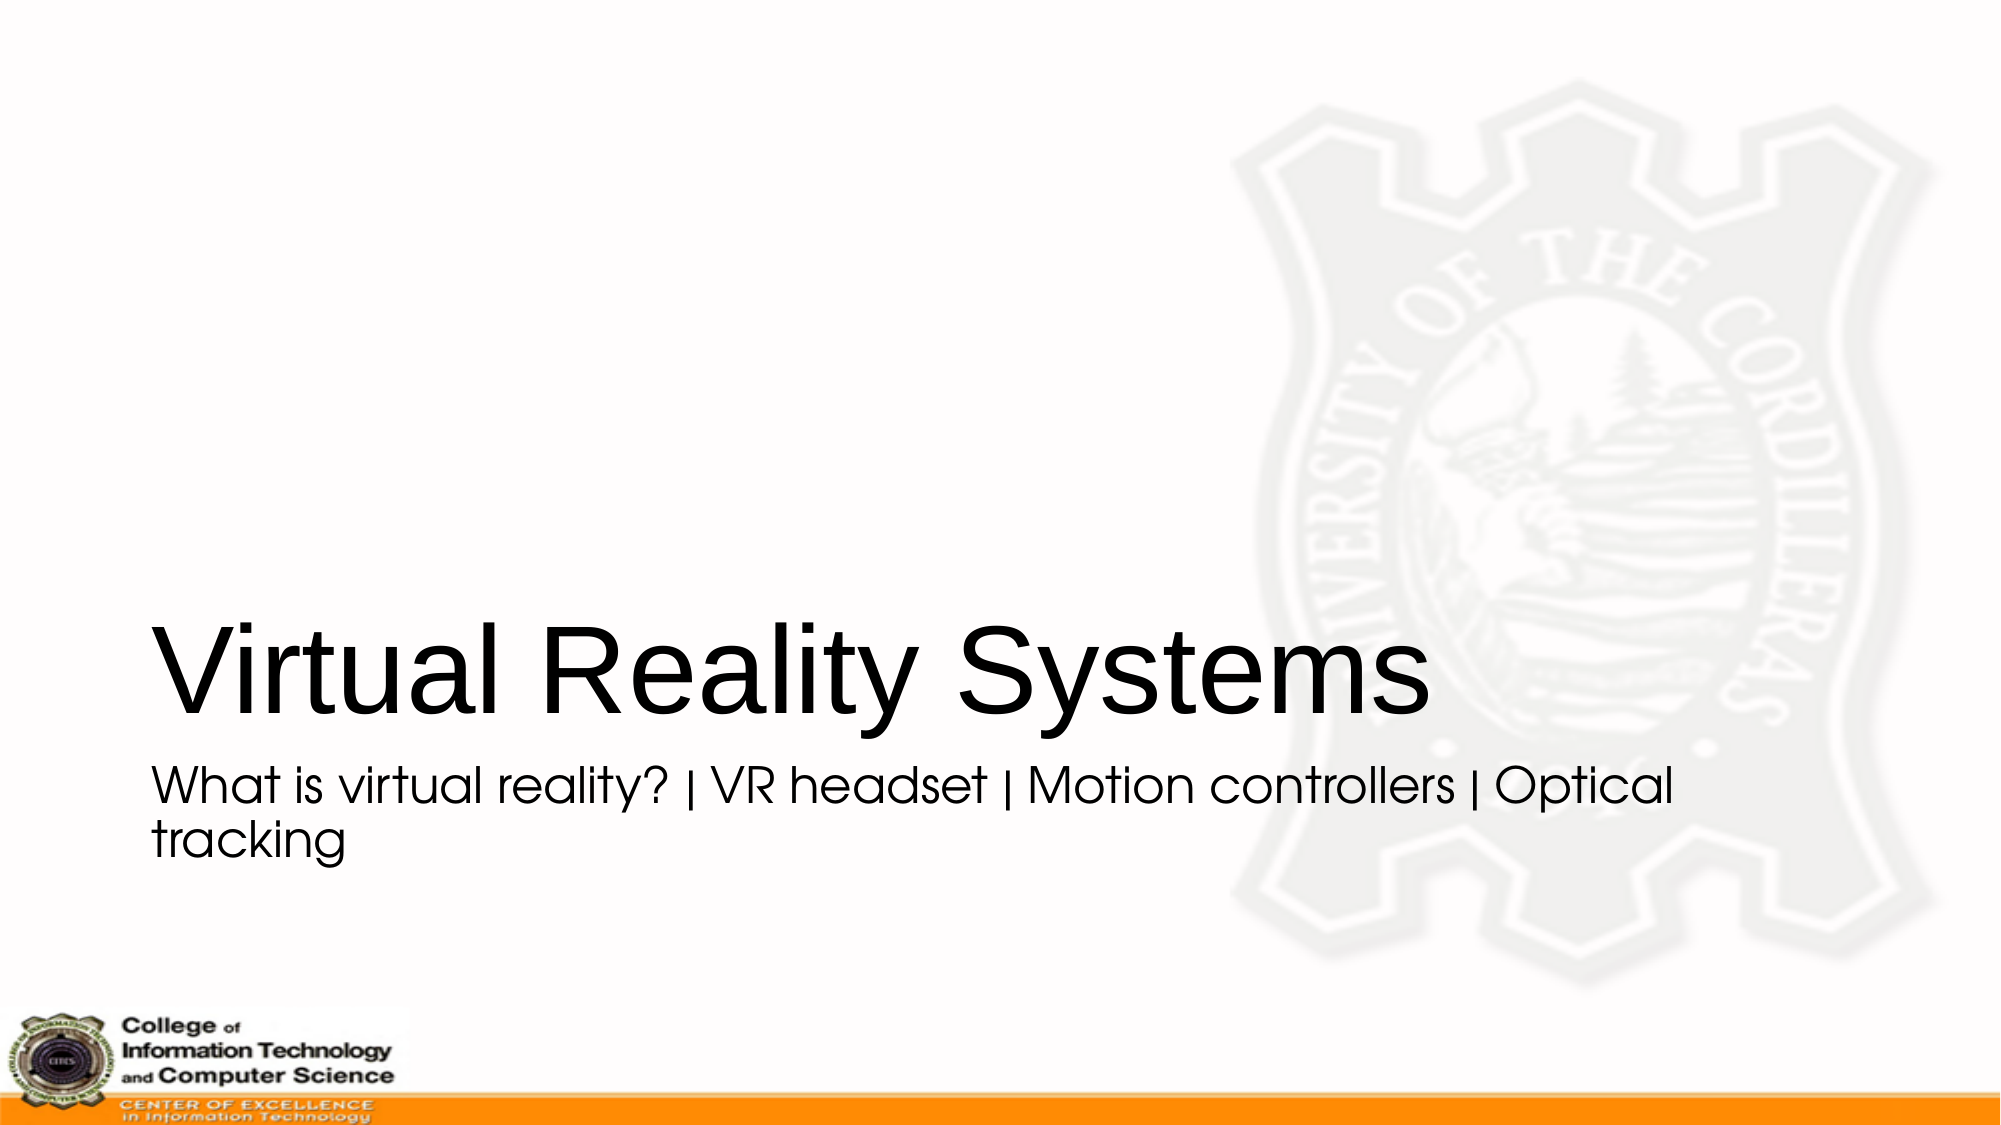

# Virtual Reality Systems
What is virtual reality? | VR headset | Motion controllers | Optical tracking